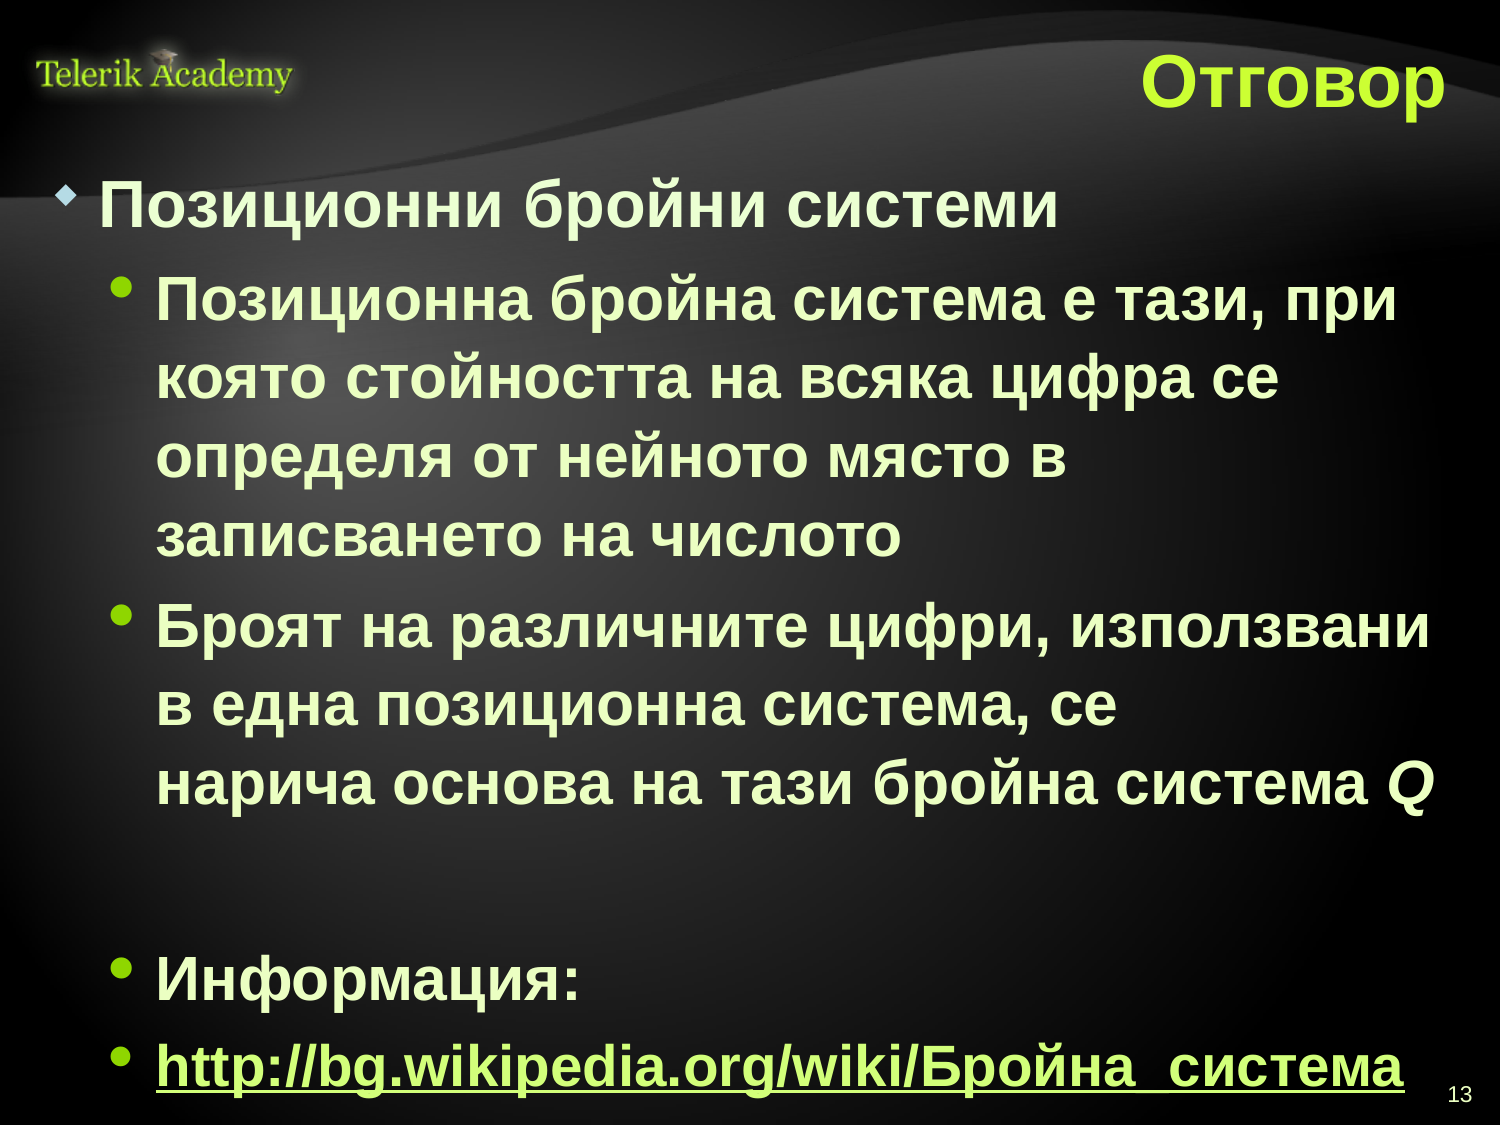

# Отговор
Позиционни бройни системи
Позиционна бройна система е тази, при която стойността на всяка цифра се определя от нейното място в записването на числото
Броят на различните цифри, използвани в една позиционна система, се нарича основа на тази бройна система Q

Информация:
http://bg.wikipedia.org/wiki/Бройна_система
13